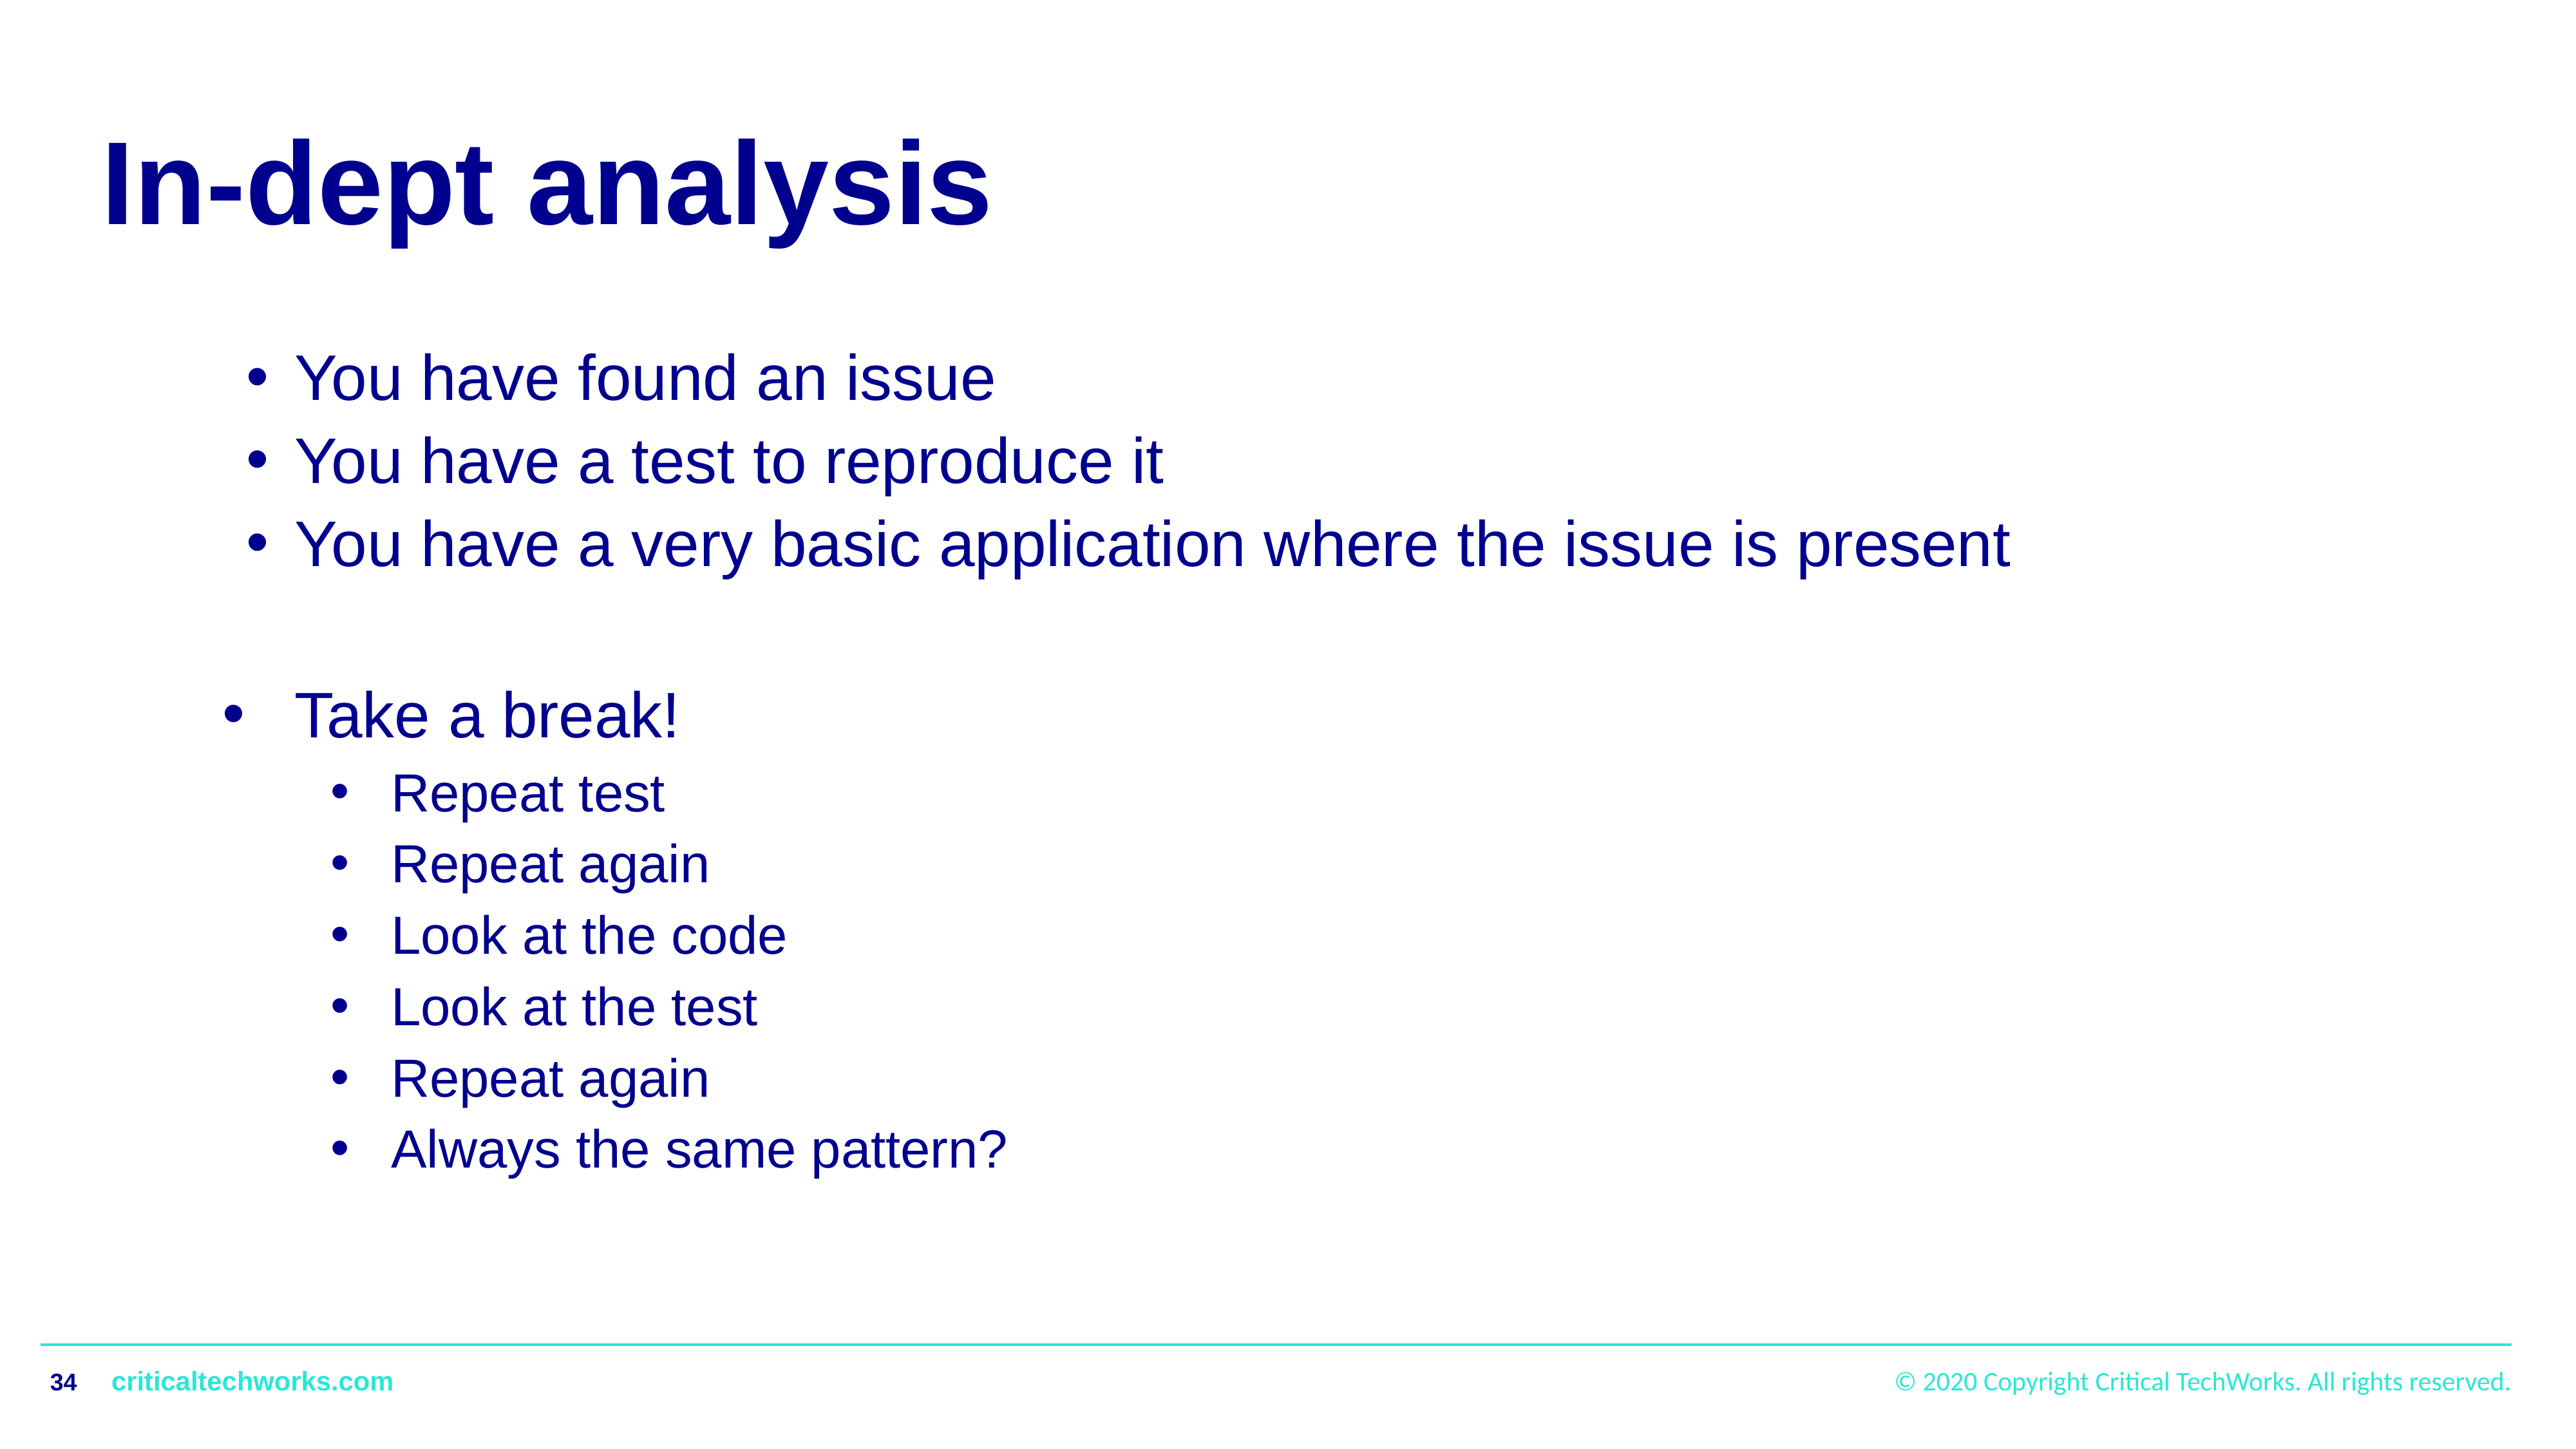

# In-dept analysis
You have found an issue
You have a test to reproduce it
You have a very basic application where the issue is present

Take a break!
Repeat test
Repeat again
Look at the code
Look at the test
Repeat again
Always the same pattern?